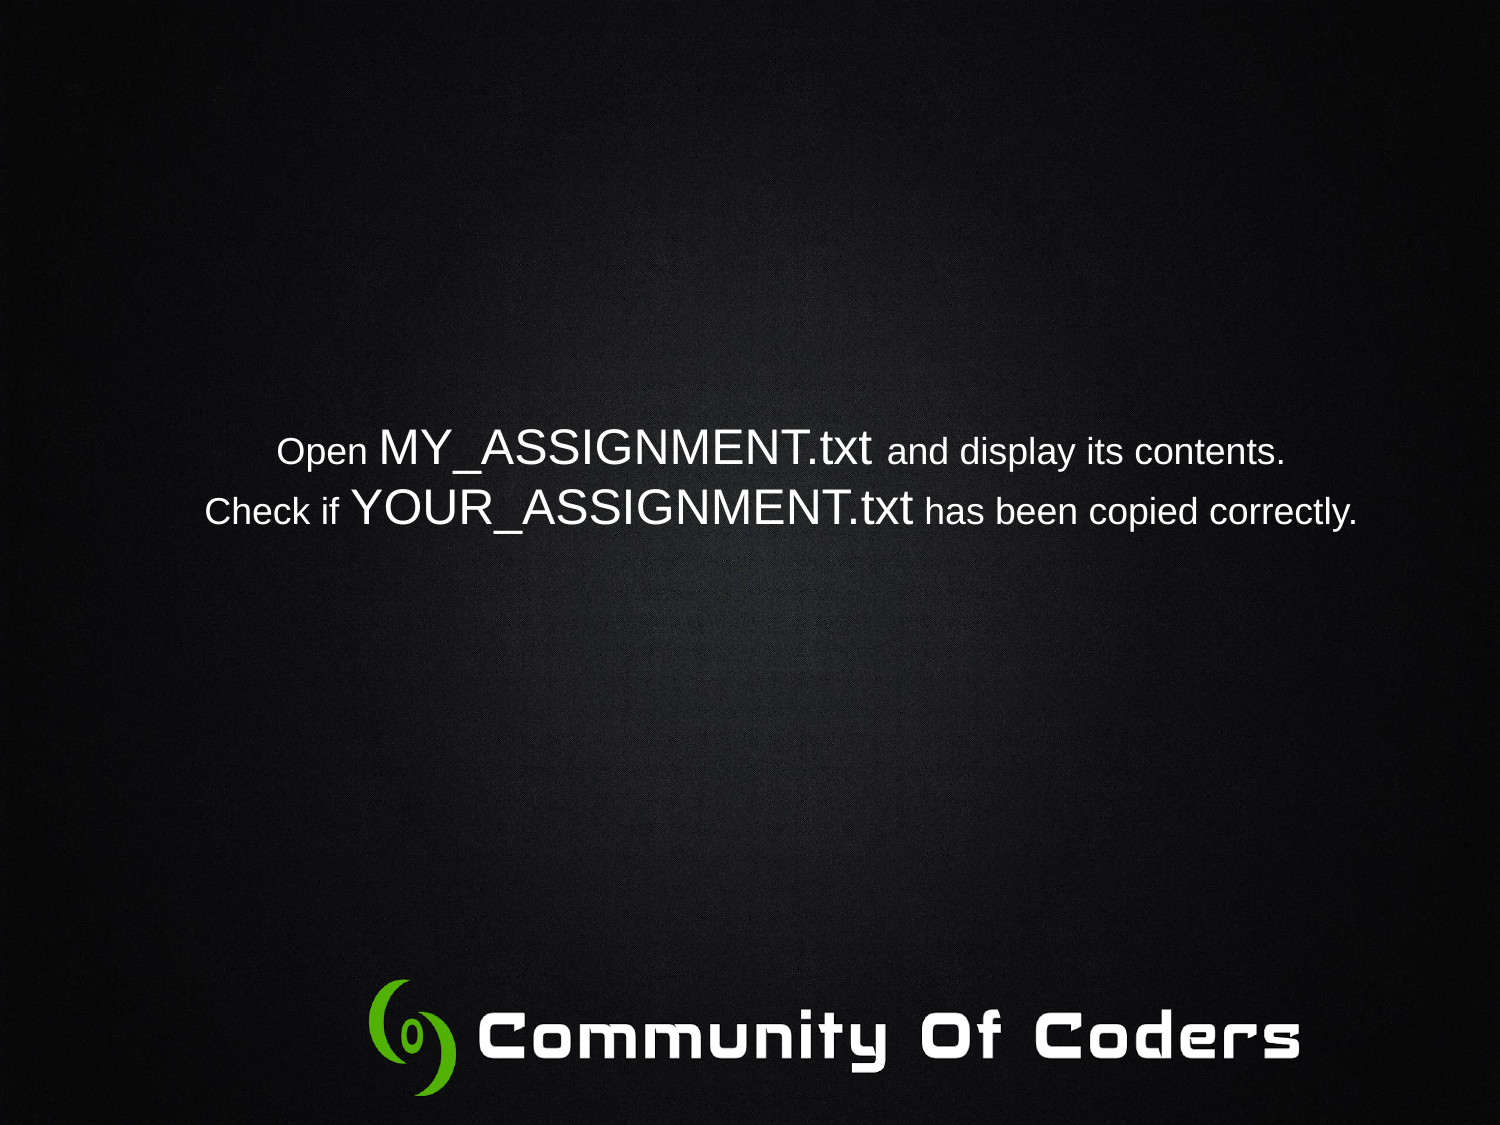

Open MY_ASSIGNMENT.txt and display its contents.
Check if YOUR_ASSIGNMENT.txt has been copied correctly.